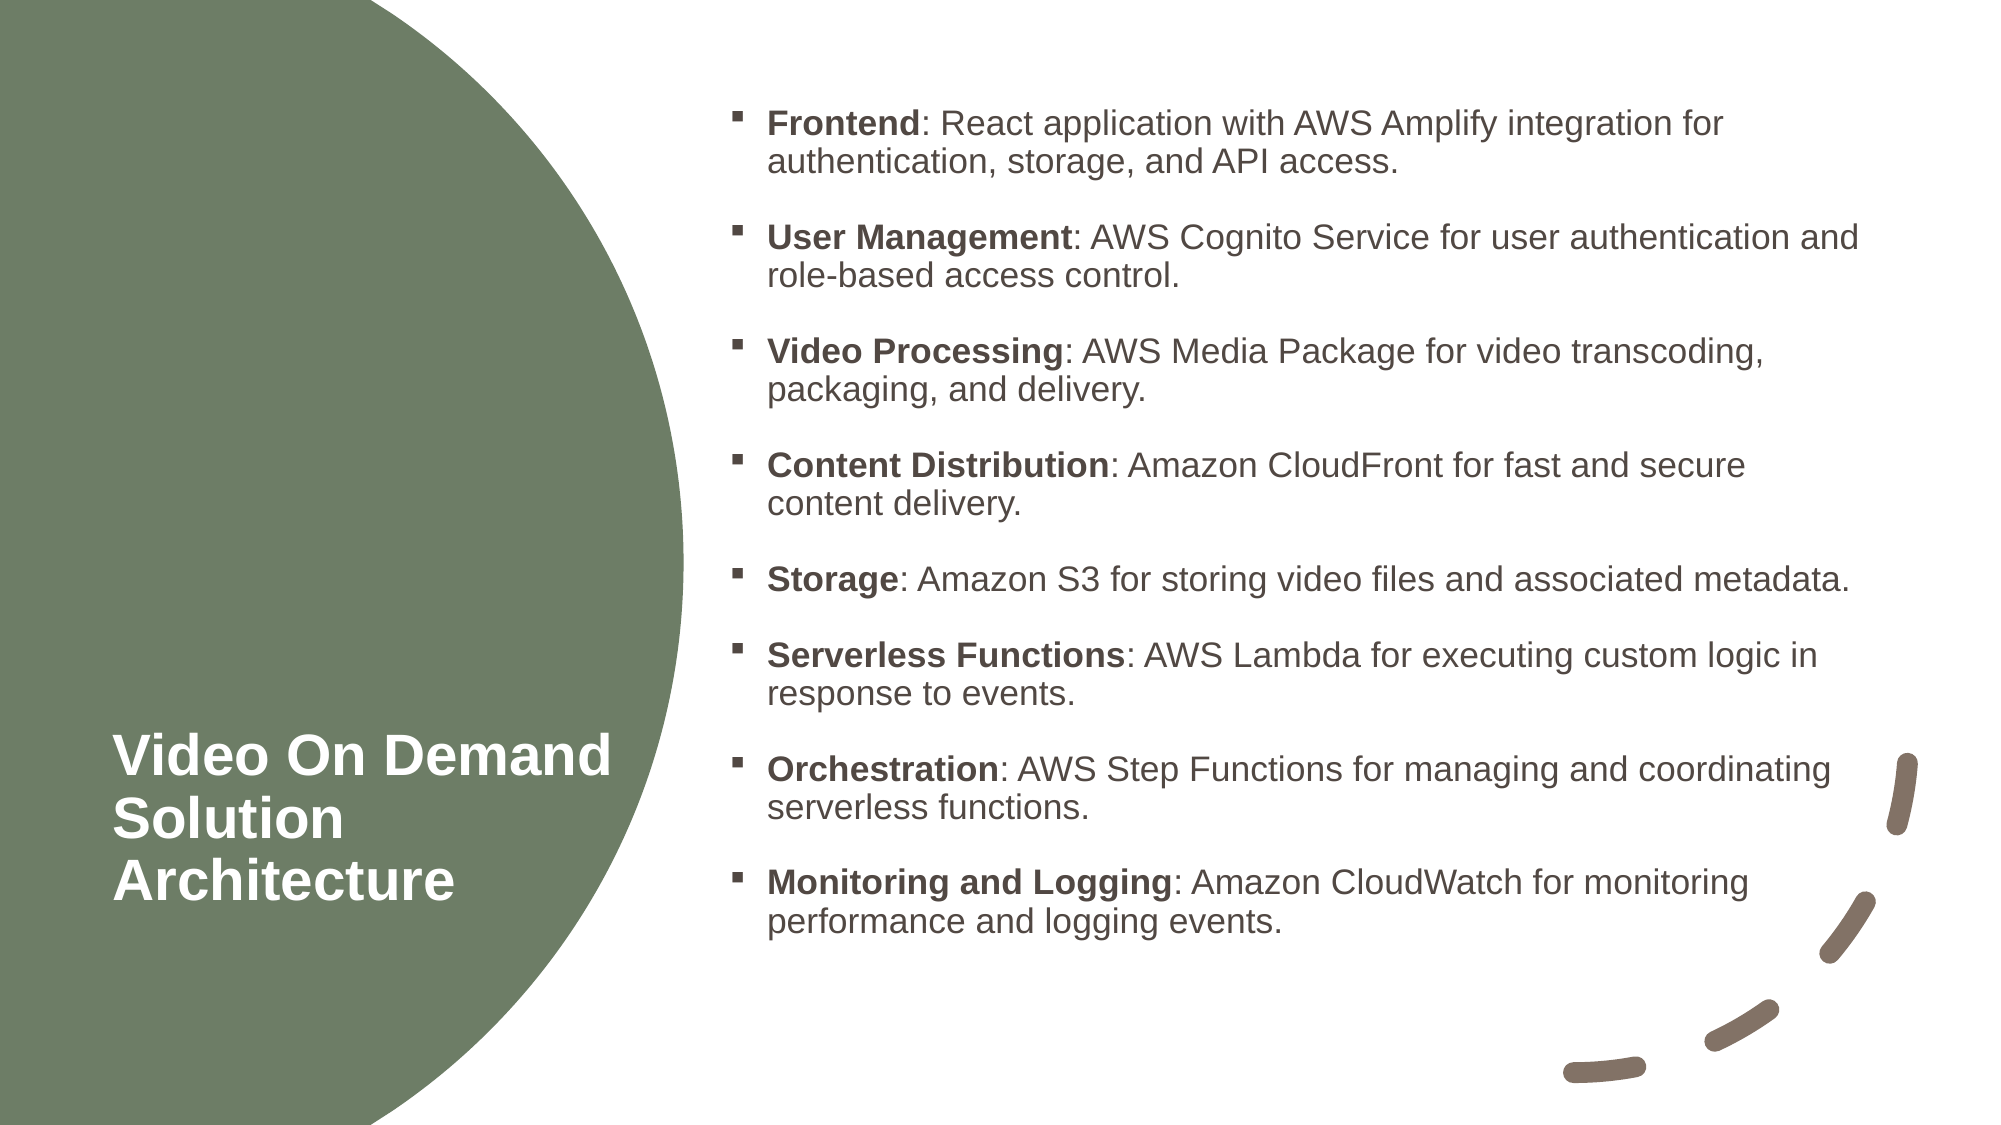

Frontend: React application with AWS Amplify integration for authentication, storage, and API access.
User Management: AWS Cognito Service for user authentication and role-based access control.
Video Processing: AWS Media Package for video transcoding, packaging, and delivery.
Content Distribution: Amazon CloudFront for fast and secure content delivery.
Storage: Amazon S3 for storing video files and associated metadata.
Serverless Functions: AWS Lambda for executing custom logic in response to events.
Orchestration: AWS Step Functions for managing and coordinating serverless functions.
Monitoring and Logging: Amazon CloudWatch for monitoring performance and logging events.

# Video On Demand Solution Architecture